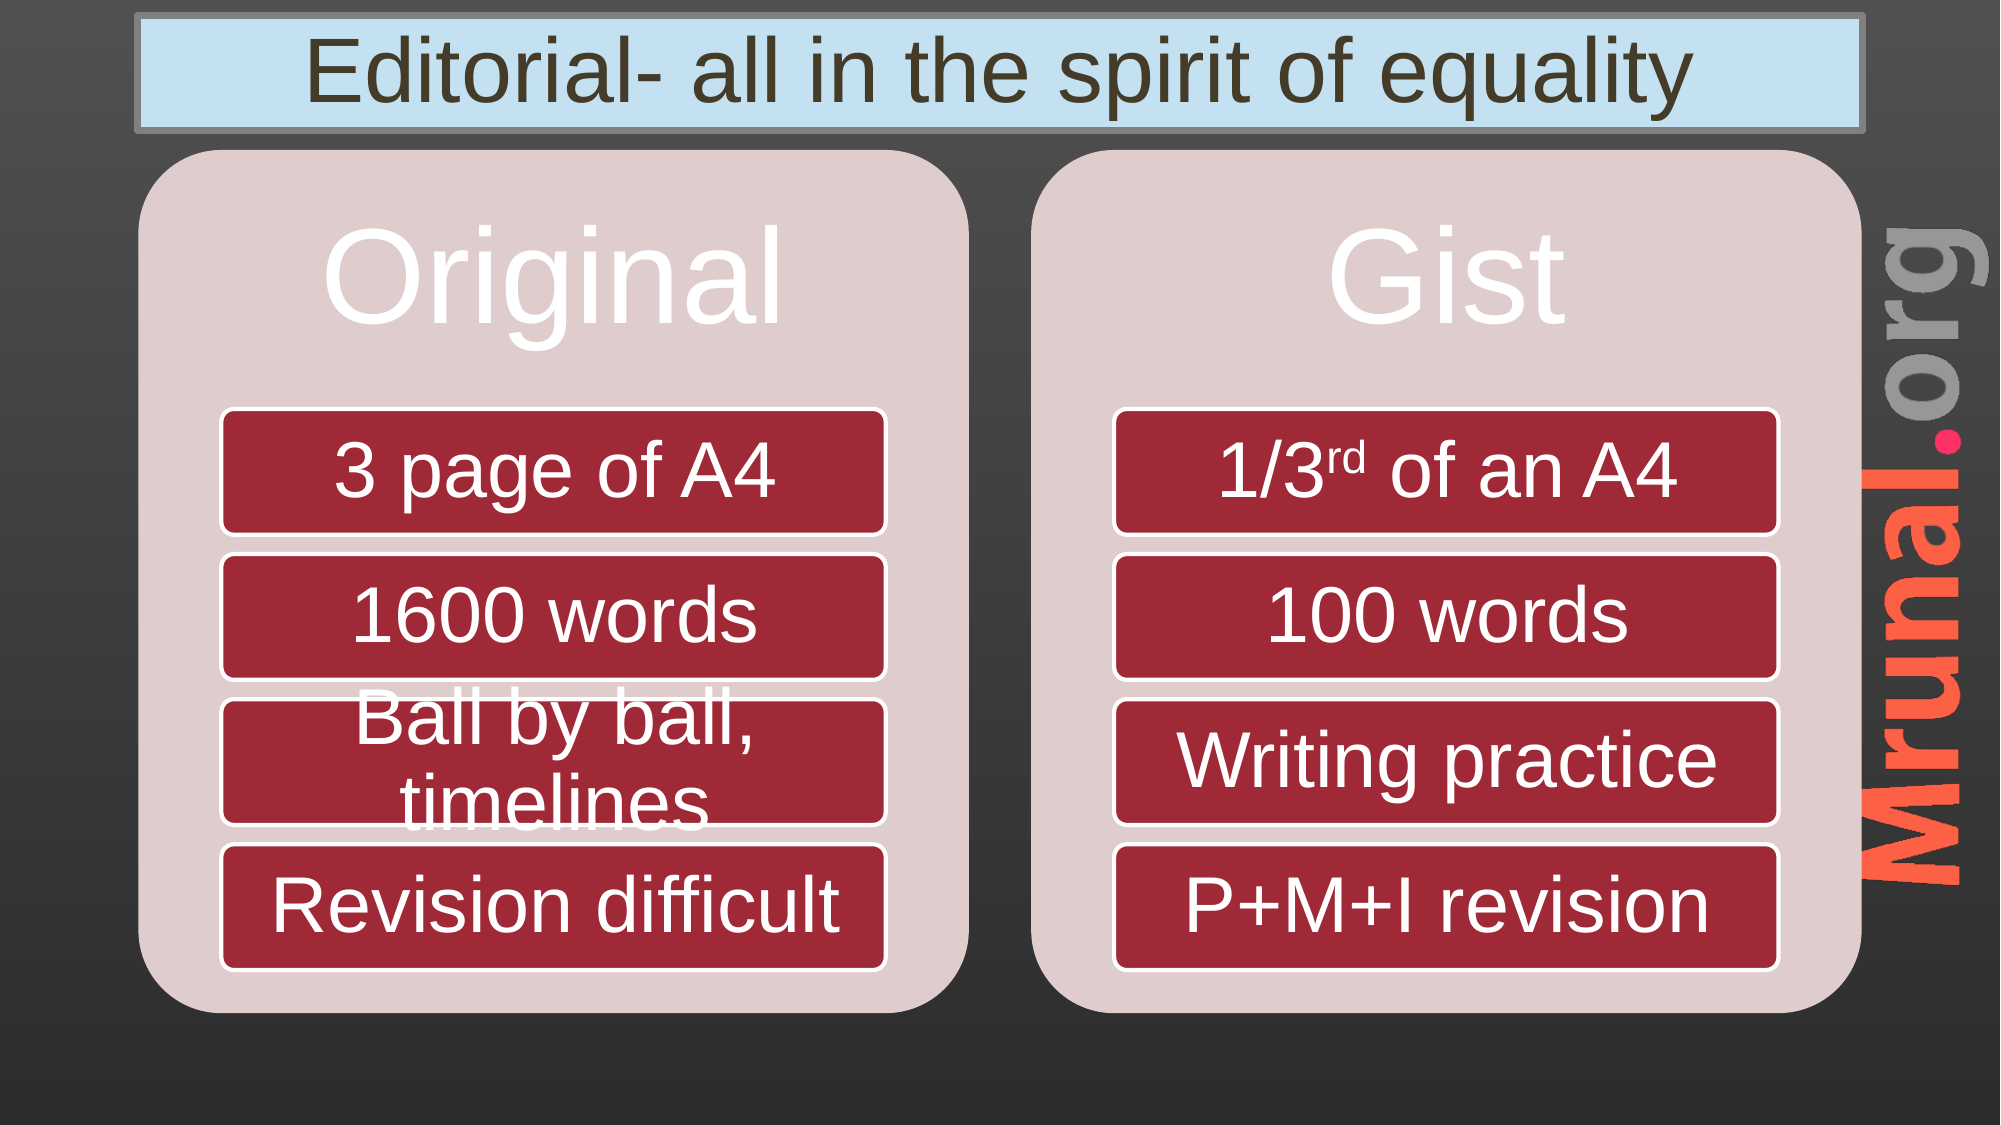

# Editorial- all in the spirit of equality
Original
3 page of A4
1600 words
Ball by ball, timelines
Revision difficult
Gist
1/3rd of an A4
100 words
Writing practice
P+M+I revision